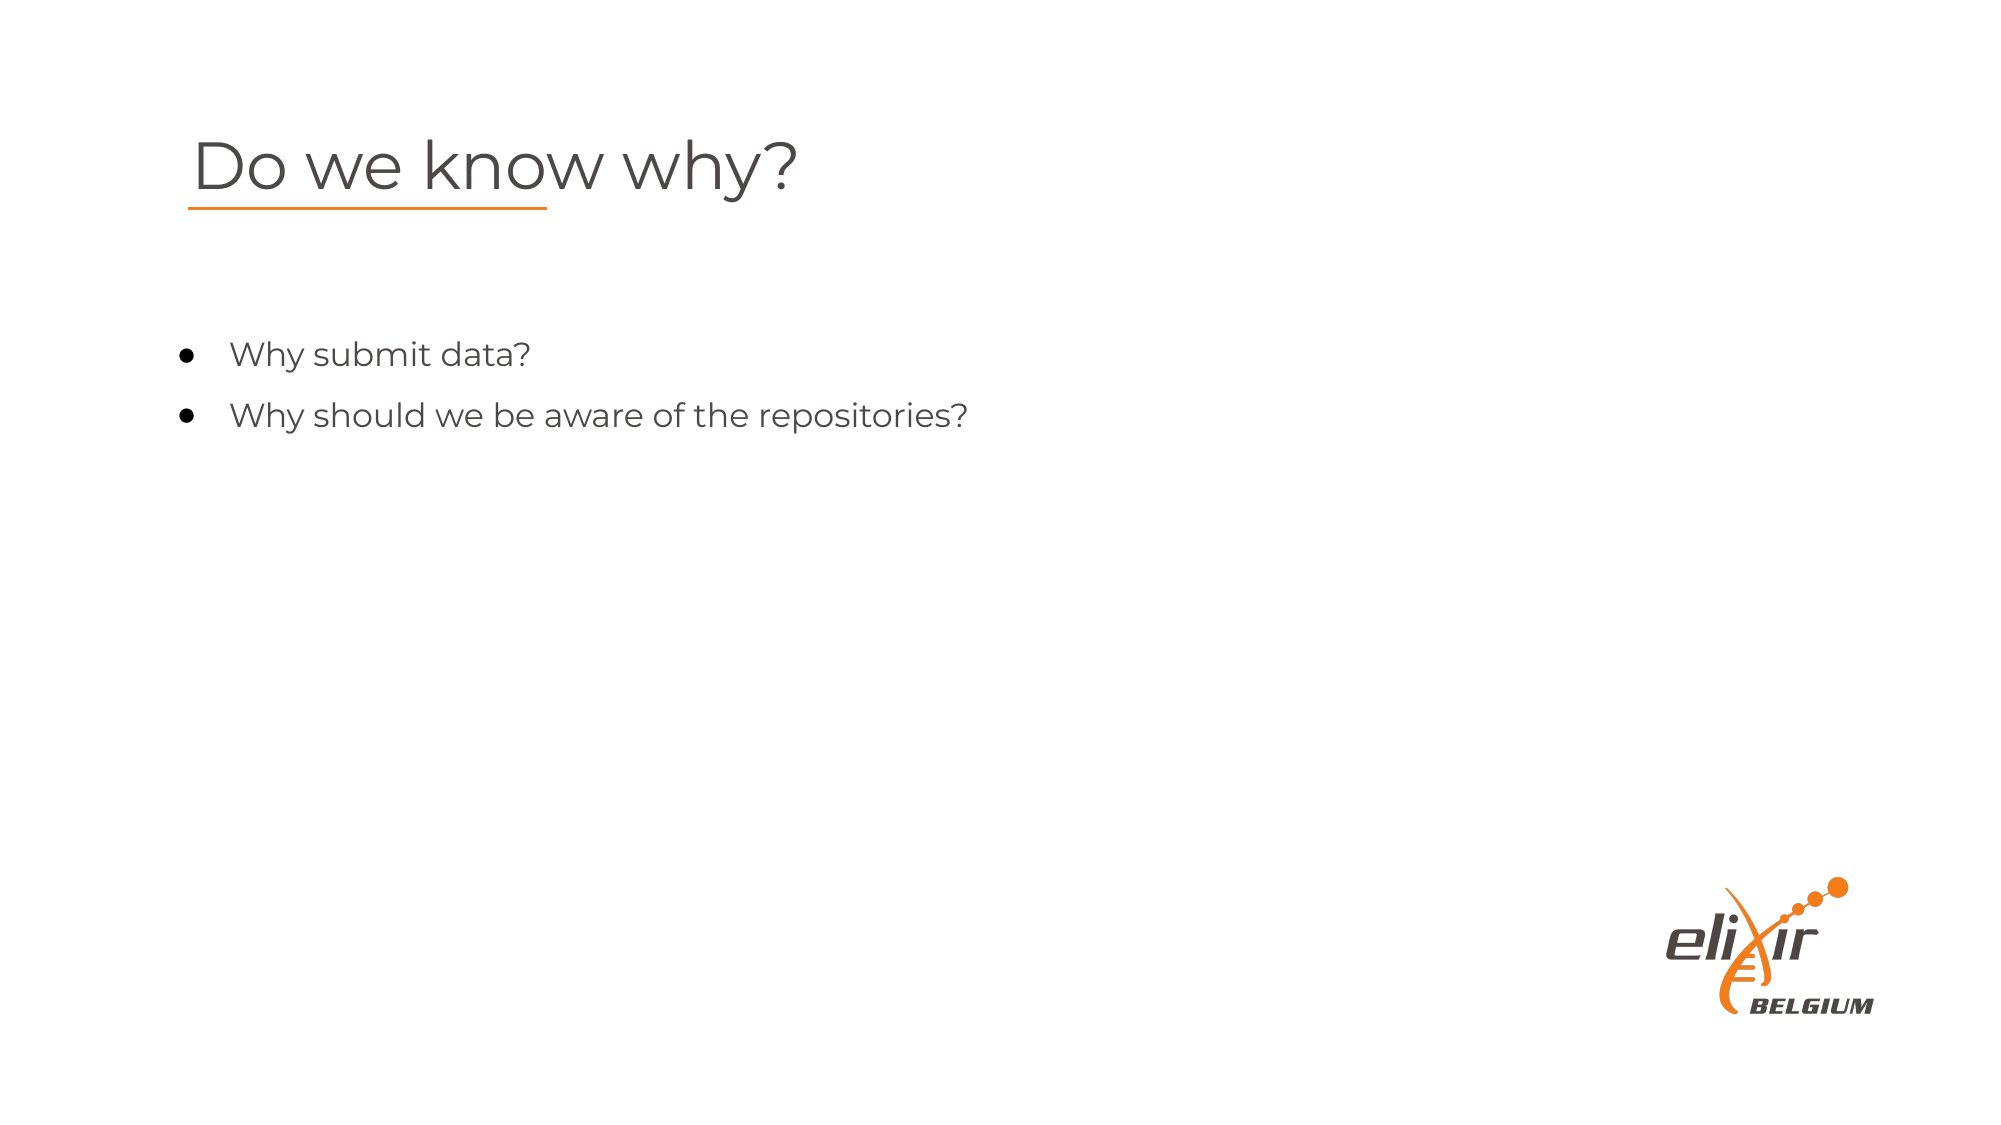

Do we know why?

Why submit data?
Why should we be aware of the repositories?